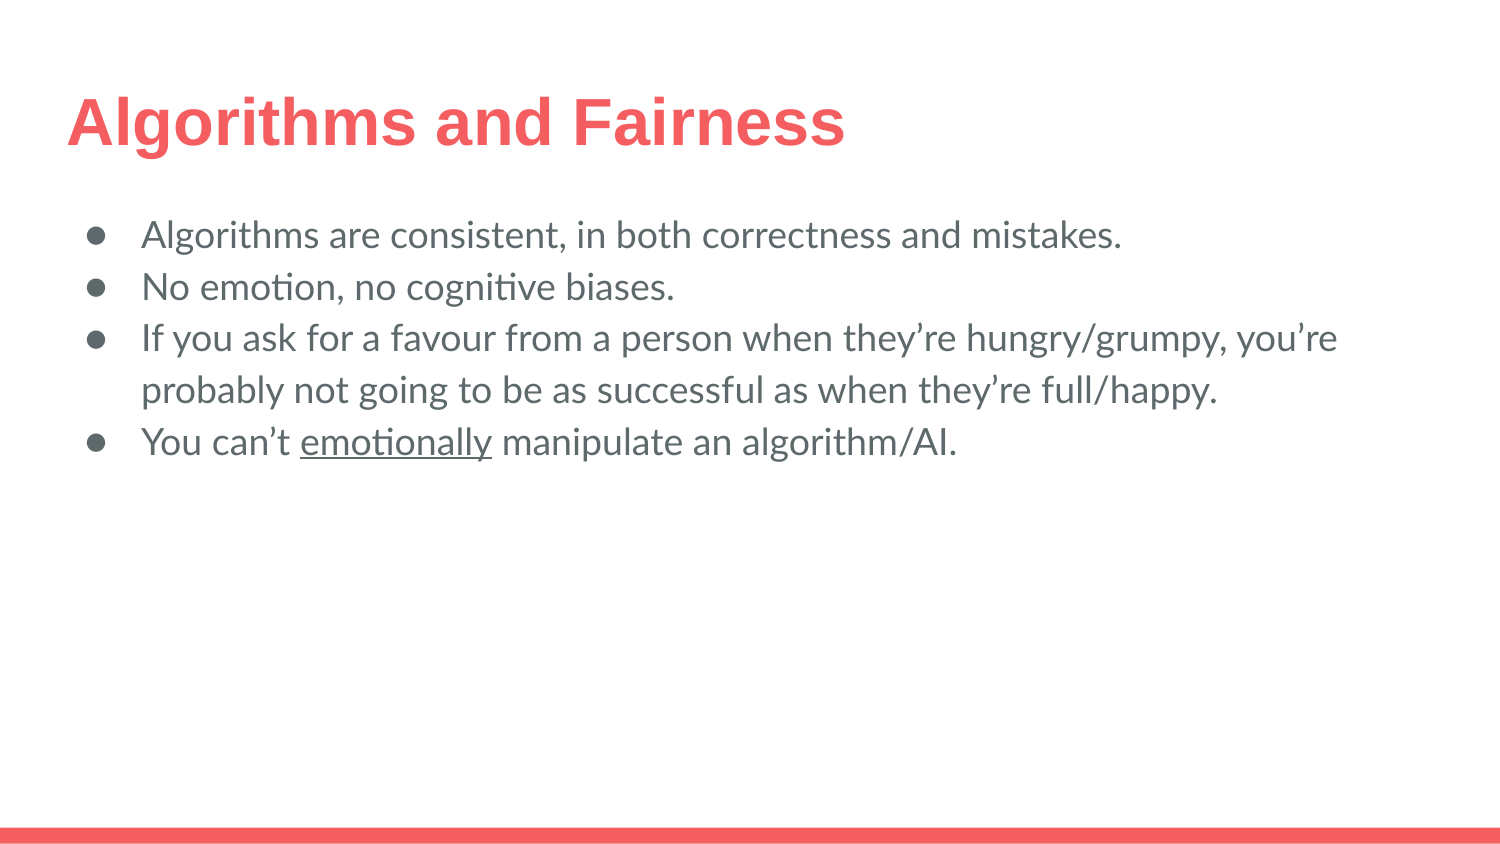

# Algorithms and Fairness
Algorithms are consistent, in both correctness and mistakes.
No emotion, no cognitive biases.
If you ask for a favour from a person when they’re hungry/grumpy, you’re probably not going to be as successful as when they’re full/happy.
You can’t emotionally manipulate an algorithm/AI.